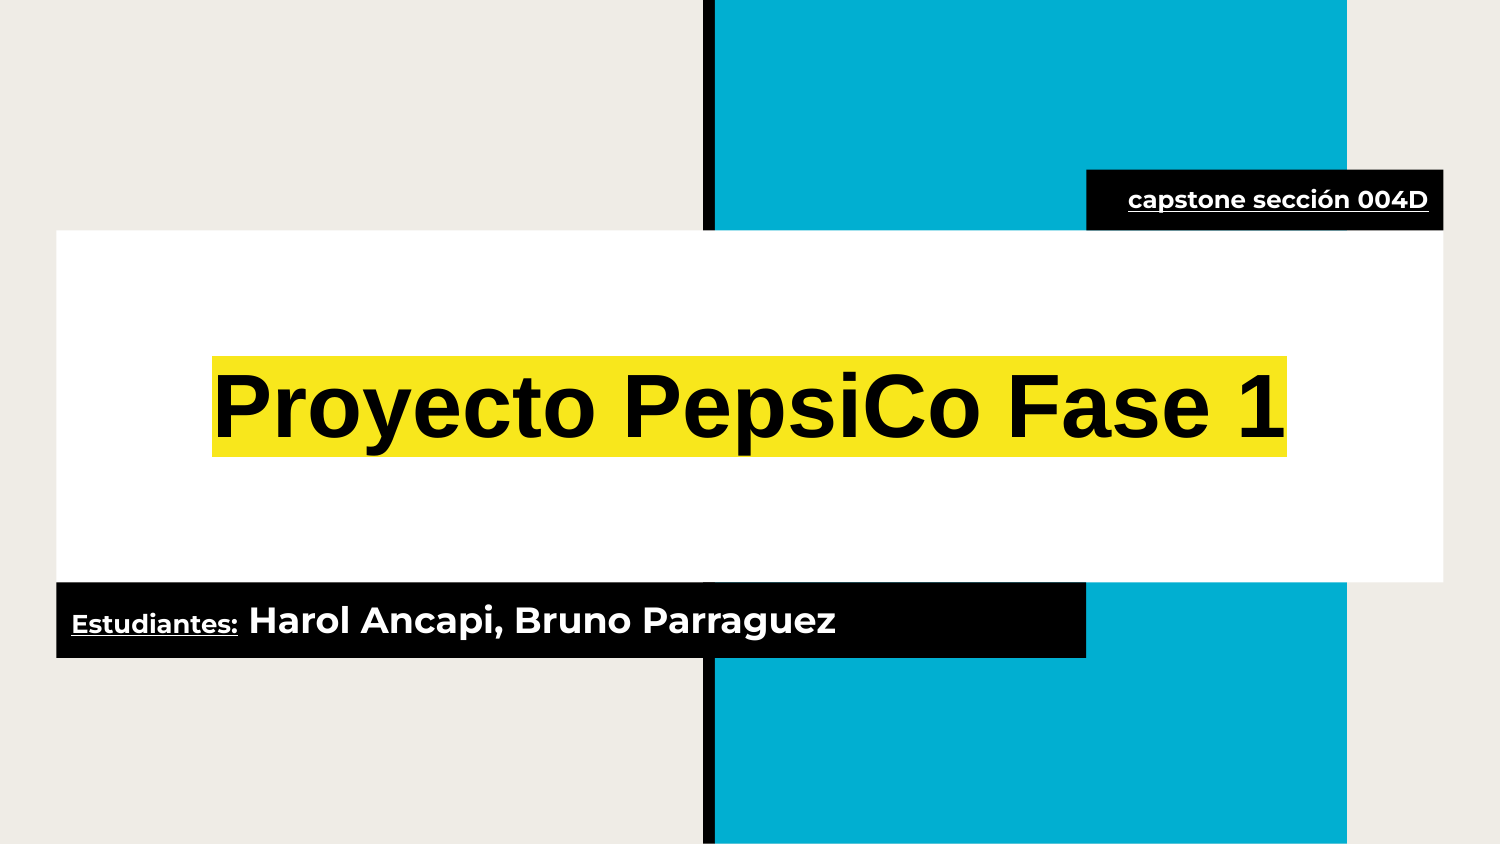

capstone sección 004D
# Proyecto PepsiCo Fase 1
Estudiantes: Harol Ancapi, Bruno Parraguez